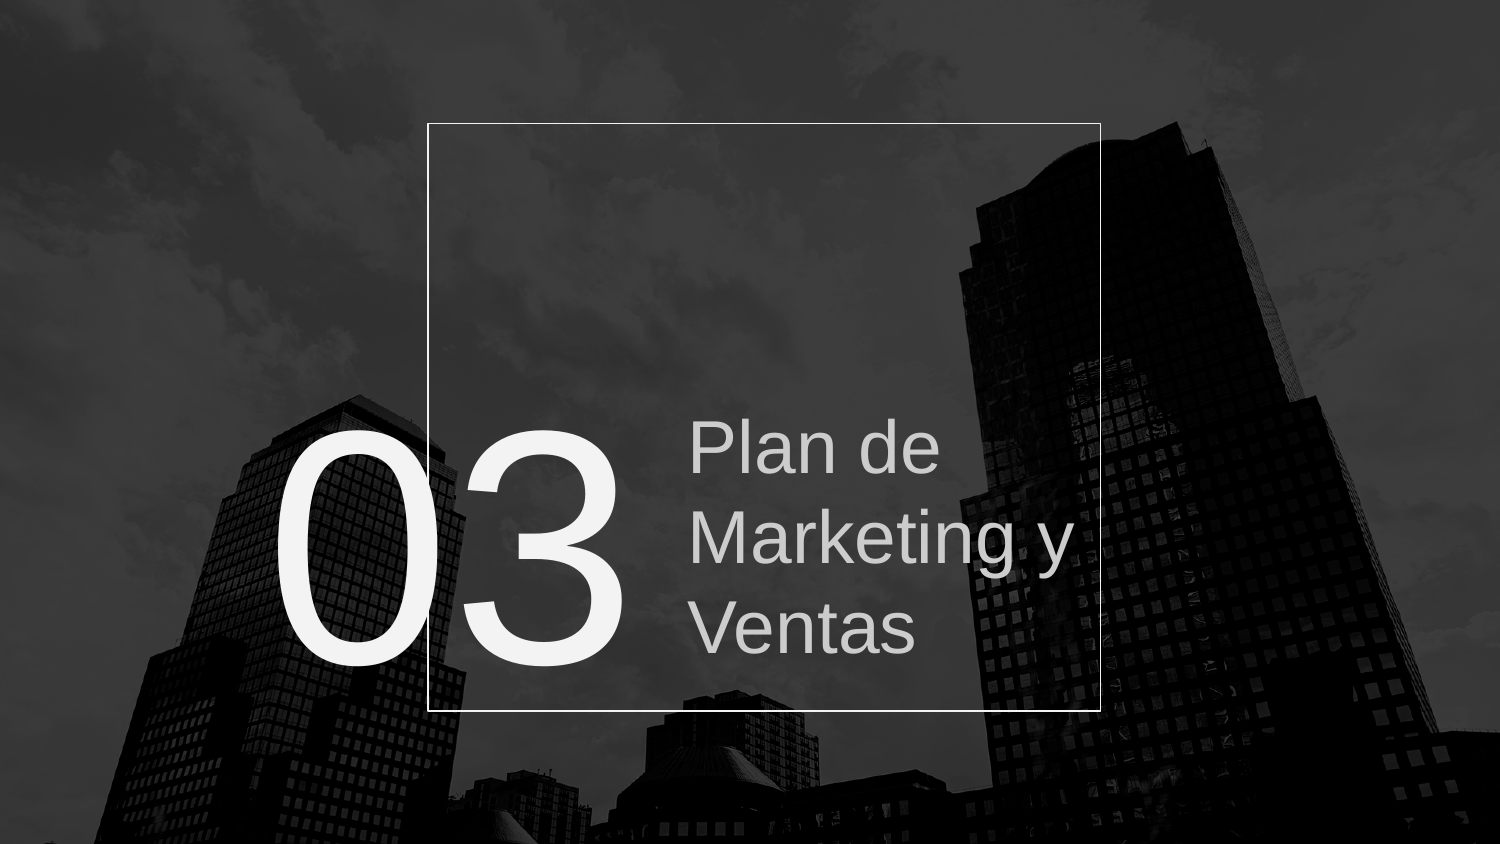

# Plan de Marketing y Ventas
03